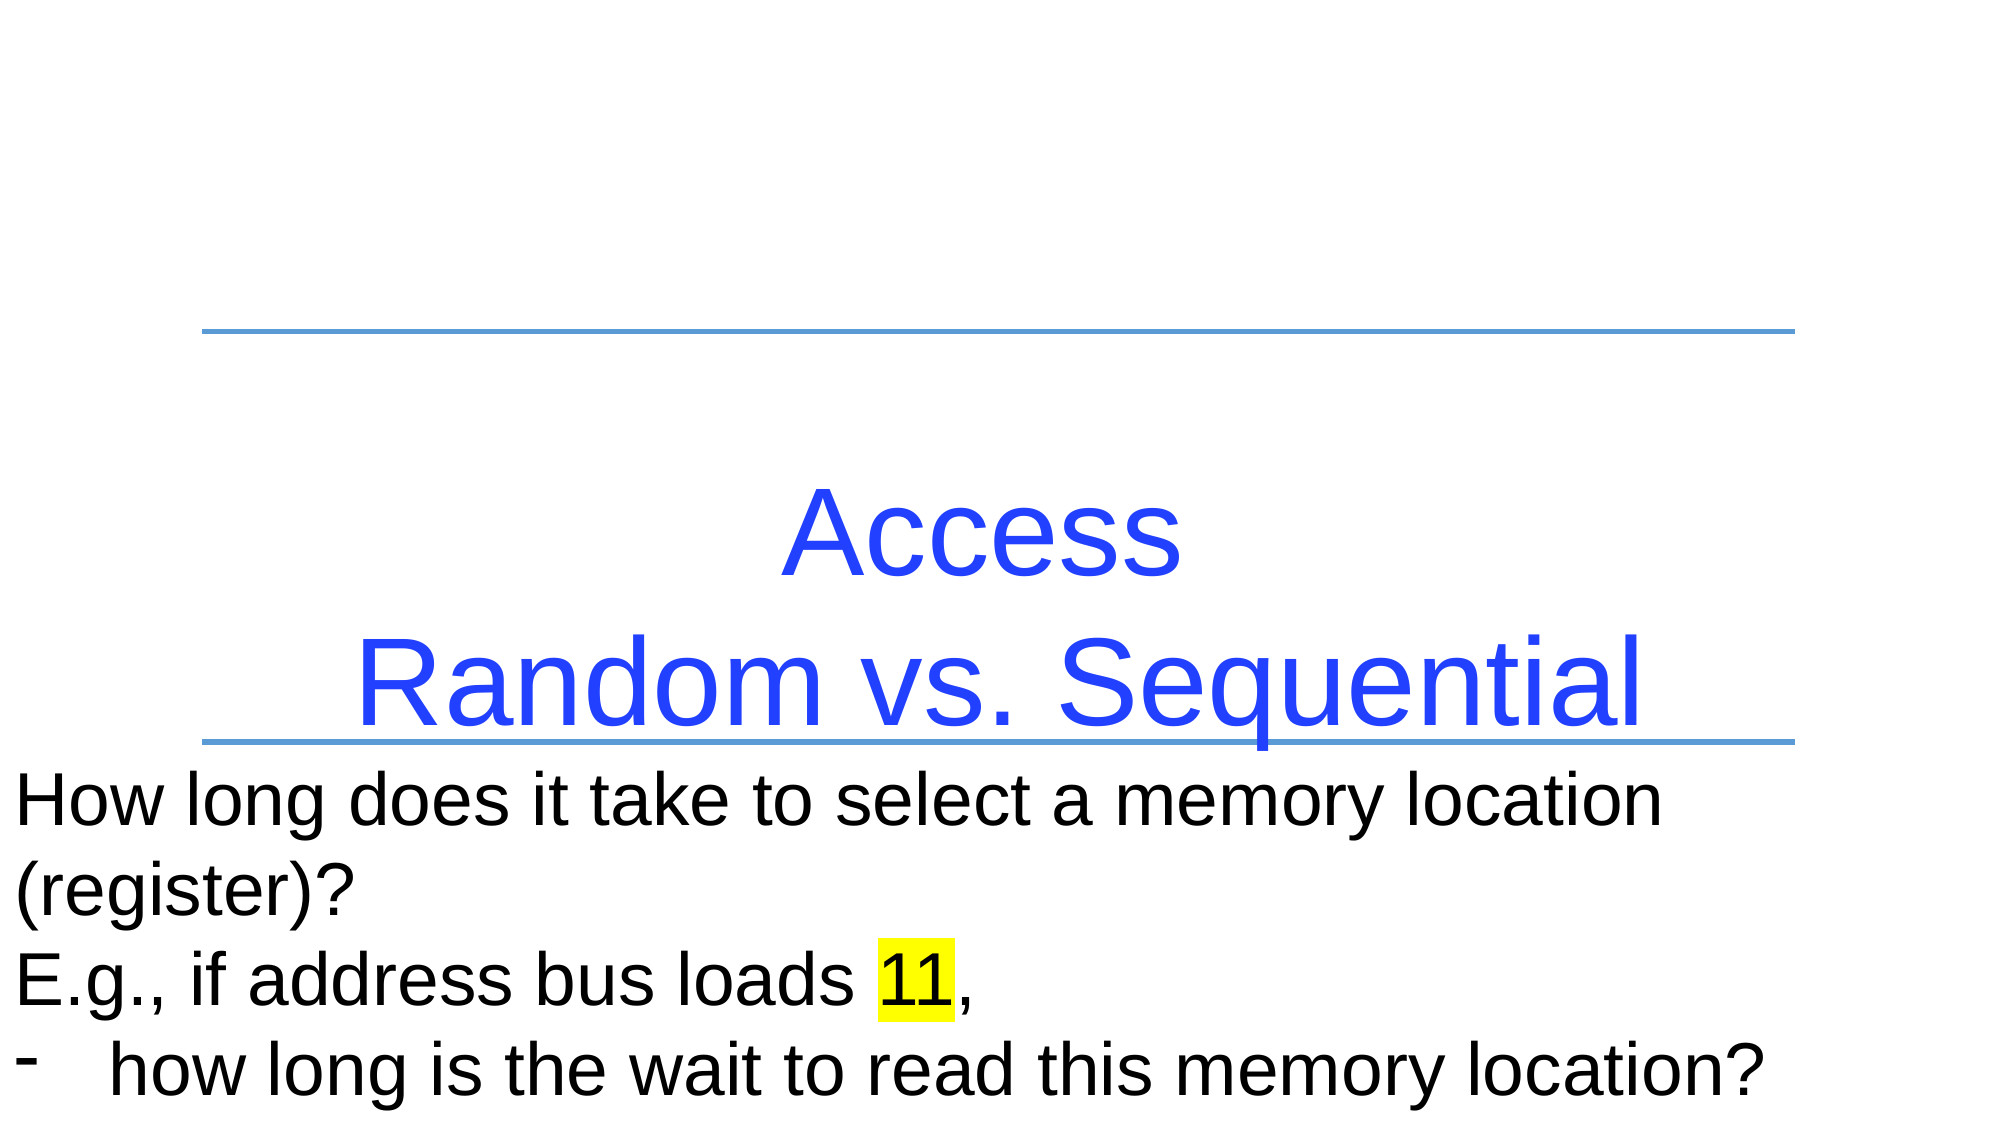

Access
Random vs. Sequential
How long does it take to select a memory location (register)?
E.g., if address bus loads 11,
how long is the wait to read this memory location?
how long is the wait to write this memory location?